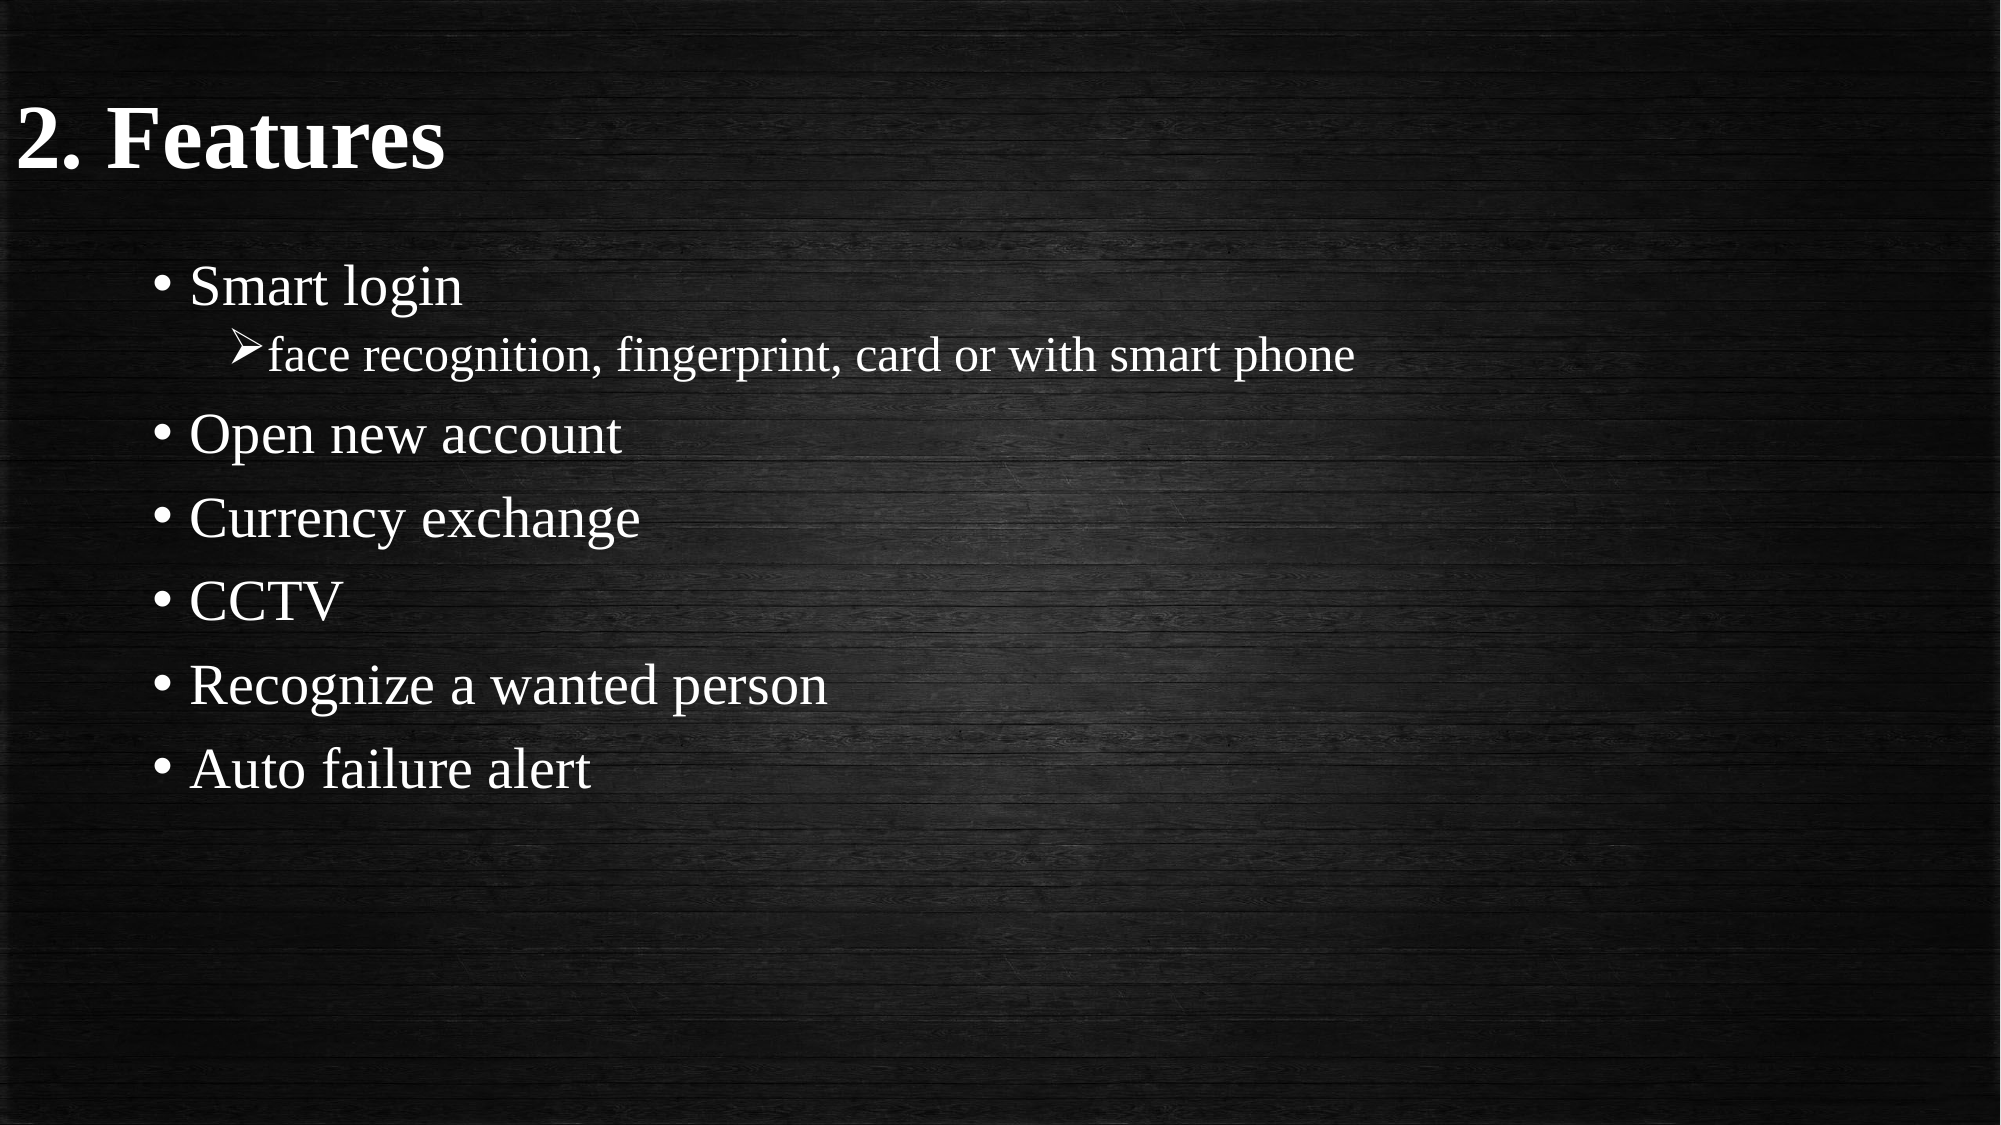

# 2. Features
Smart login
face recognition, fingerprint, card or with smart phone
Open new account
Currency exchange
CCTV
Recognize a wanted person
Auto failure alert